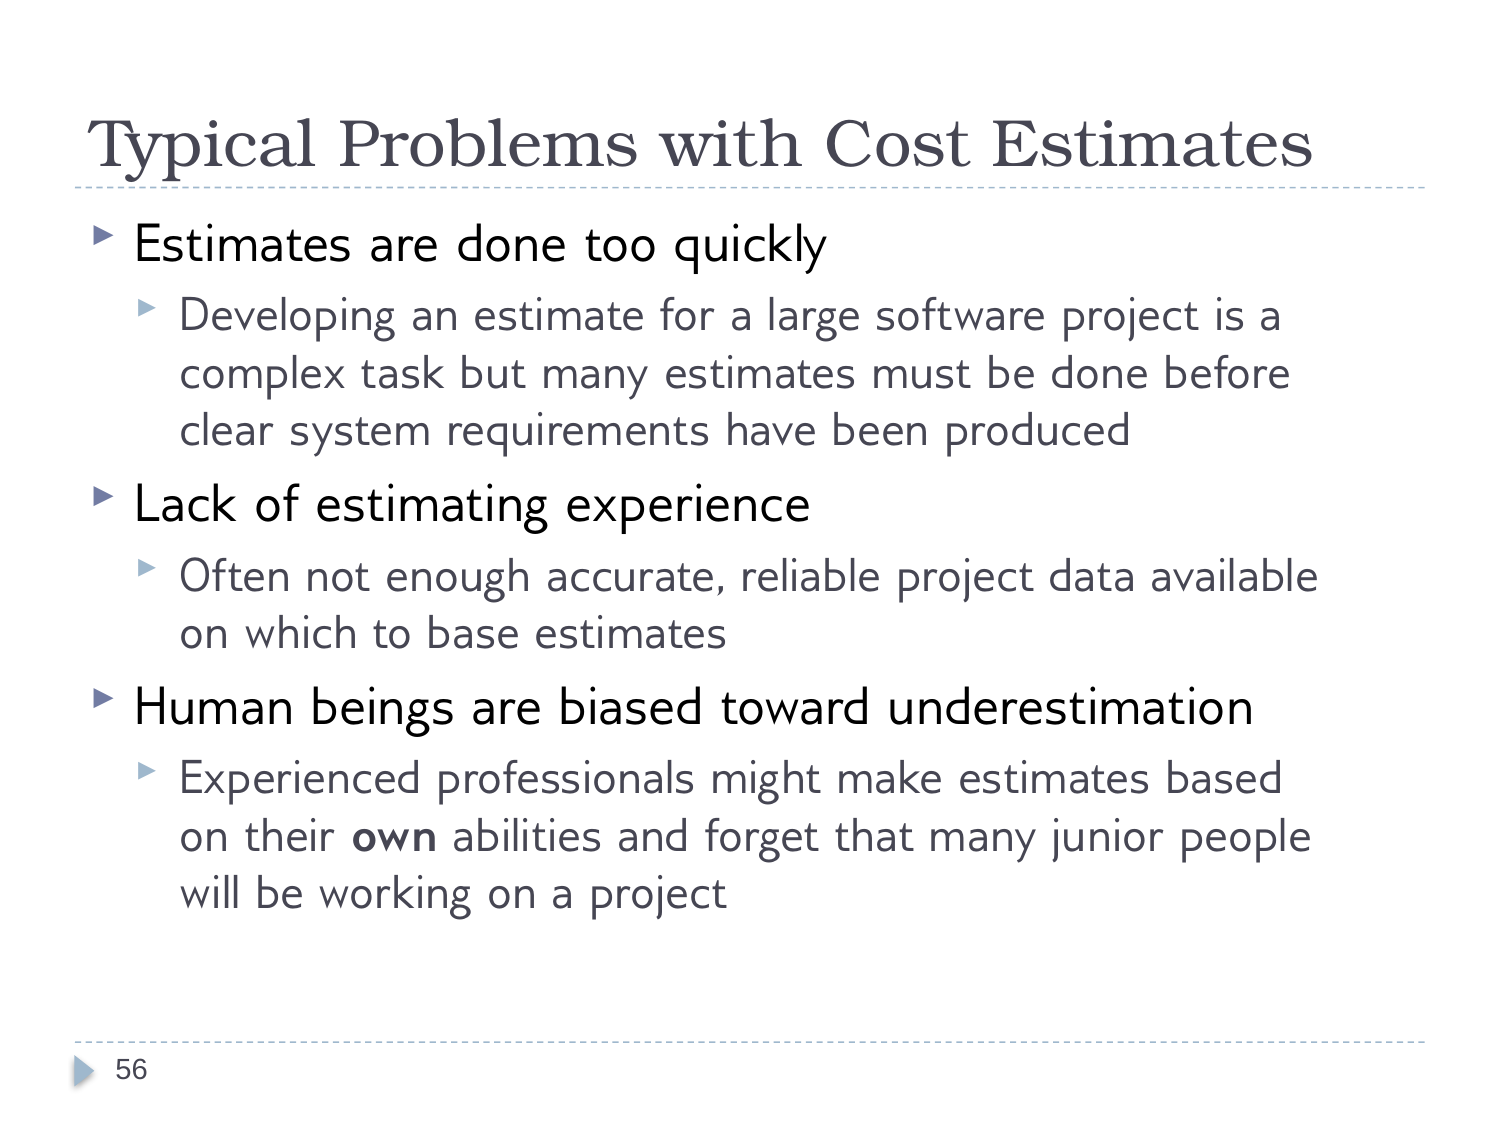

# Typical Problems with Cost Estimates
Estimates are done too quickly
Developing an estimate for a large software project is a complex task but many estimates must be done before clear system requirements have been produced
Lack of estimating experience
Often not enough accurate, reliable project data available on which to base estimates
Human beings are biased toward underestimation
Experienced professionals might make estimates based on their own abilities and forget that many junior people will be working on a project
56